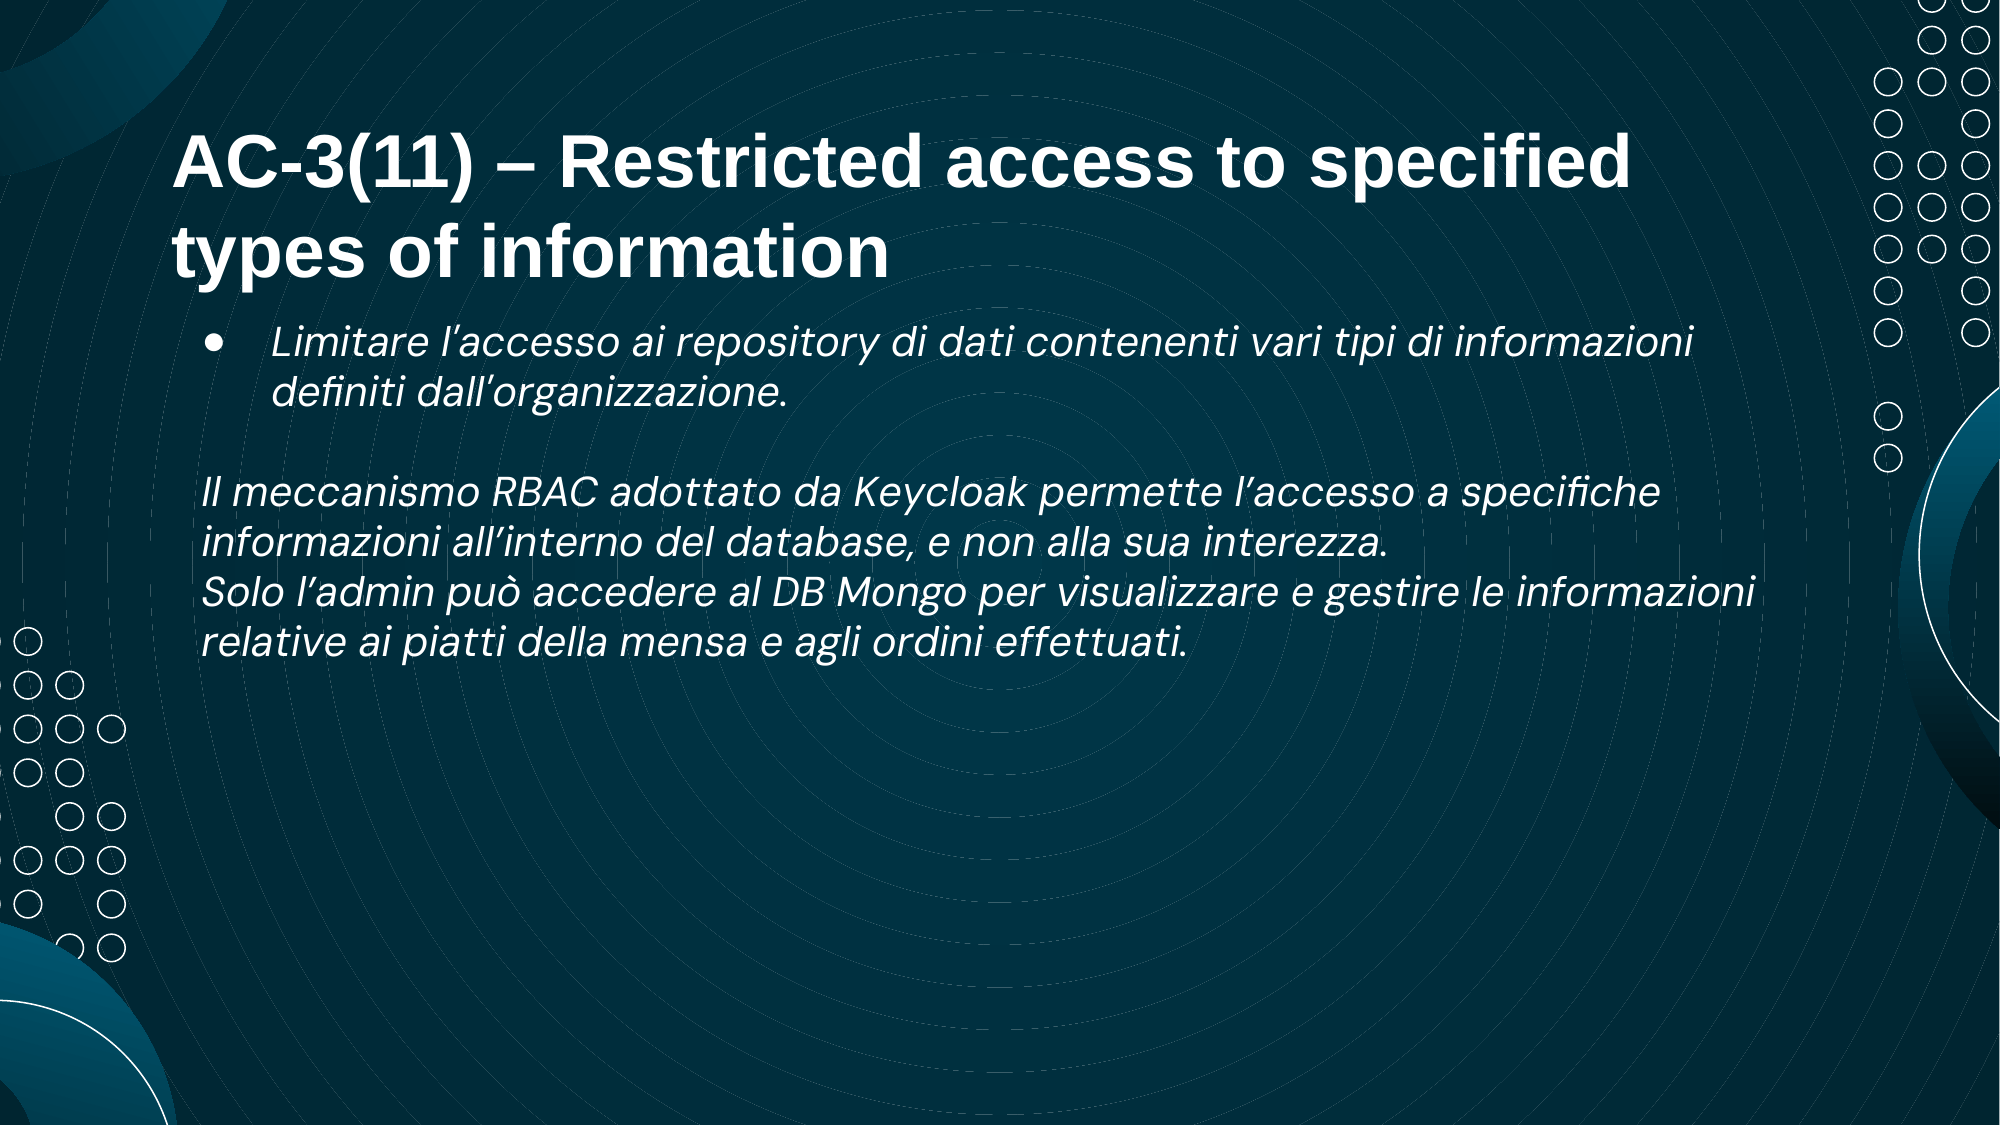

# AC-3(11) – Restricted access to specified types of information
Limitare l'accesso ai repository di dati contenenti vari tipi di informazioni definiti dall'organizzazione.

Il meccanismo RBAC adottato da Keycloak permette l’accesso a specifiche informazioni all’interno del database, e non alla sua interezza.
Solo l’admin può accedere al DB Mongo per visualizzare e gestire le informazioni relative ai piatti della mensa e agli ordini effettuati.